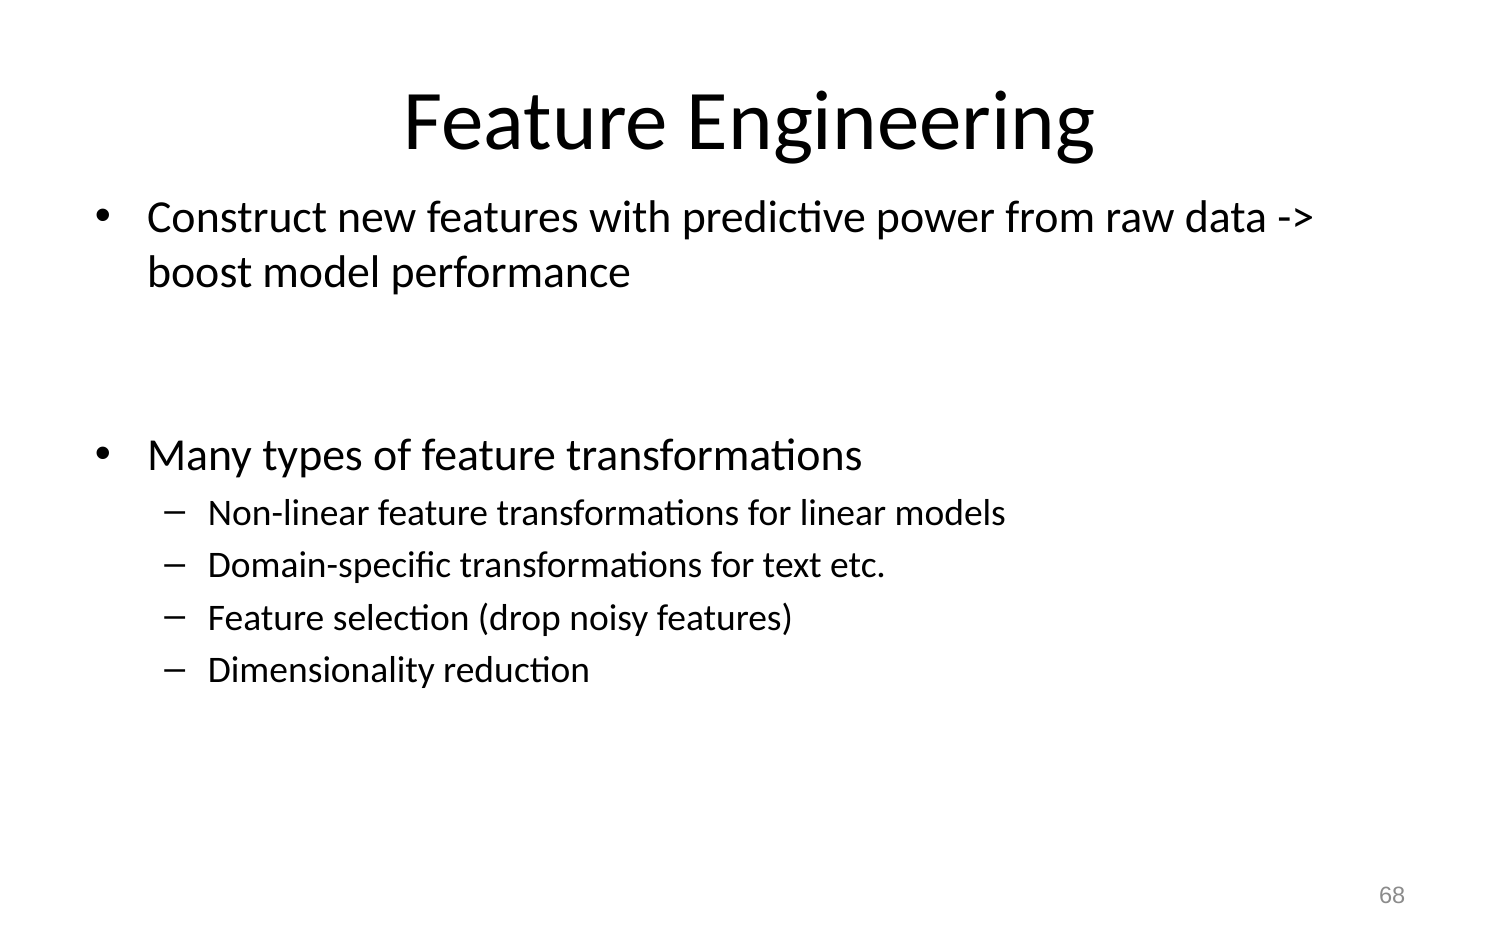

# Feature Engineering
Construct new features with predictive power from raw data -> boost model performance

Many types of feature transformations
Non-linear feature transformations for linear models
Domain-specific transformations for text etc.
Feature selection (drop noisy features)
Dimensionality reduction
68